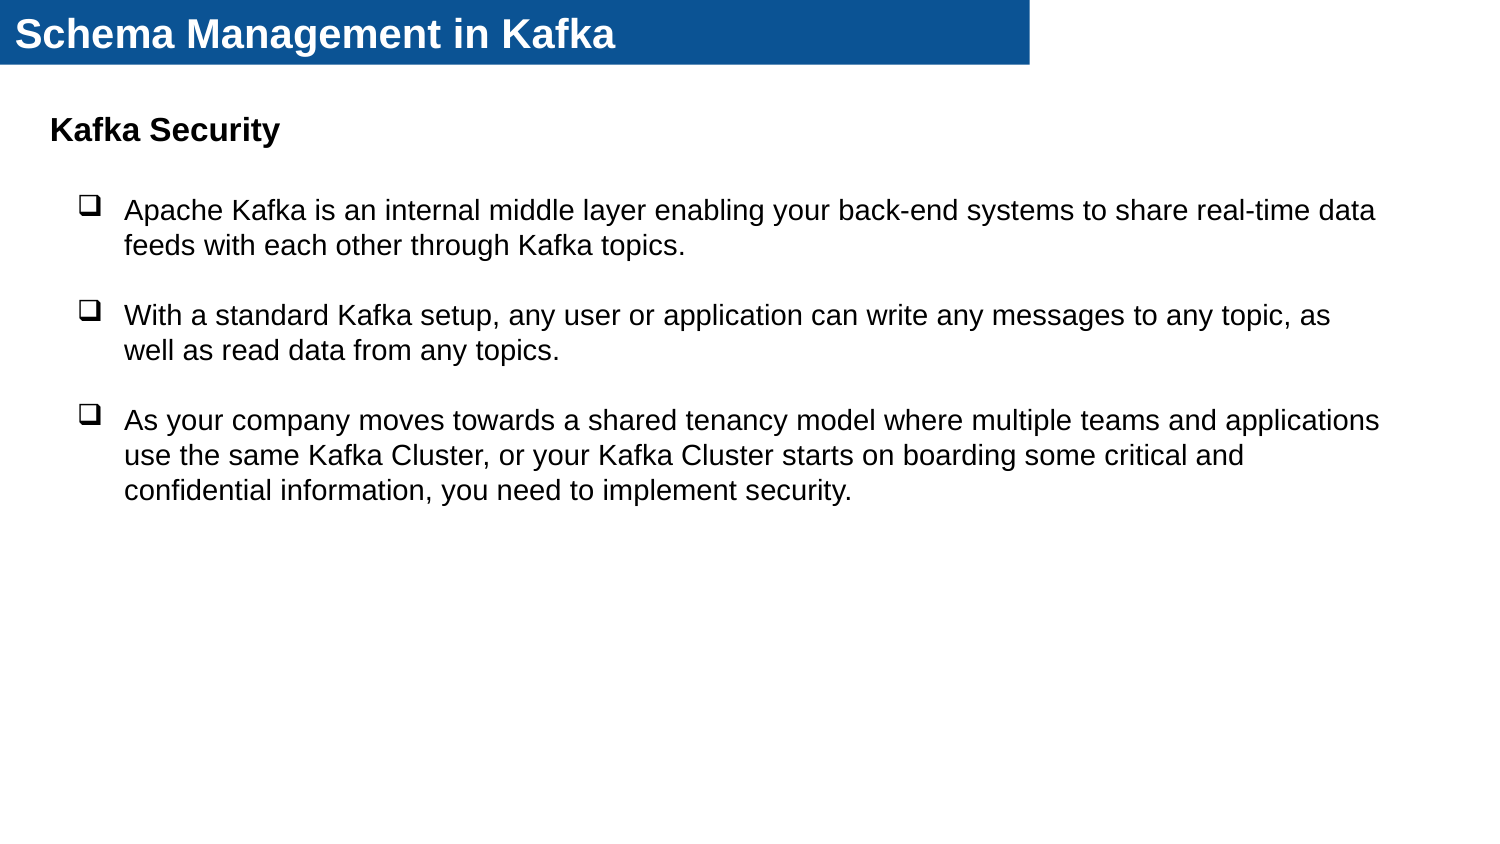

Schema Management in Kafka

Kafka Security
Apache Kafka is an internal middle layer enabling your back-end systems to share real-time data feeds with each other through Kafka topics.

With a standard Kafka setup, any user or application can write any messages to any topic, as well as read data from any topics.

As your company moves towards a shared tenancy model where multiple teams and applications use the same Kafka Cluster, or your Kafka Cluster starts on boarding some critical and confidential information, you need to implement security.